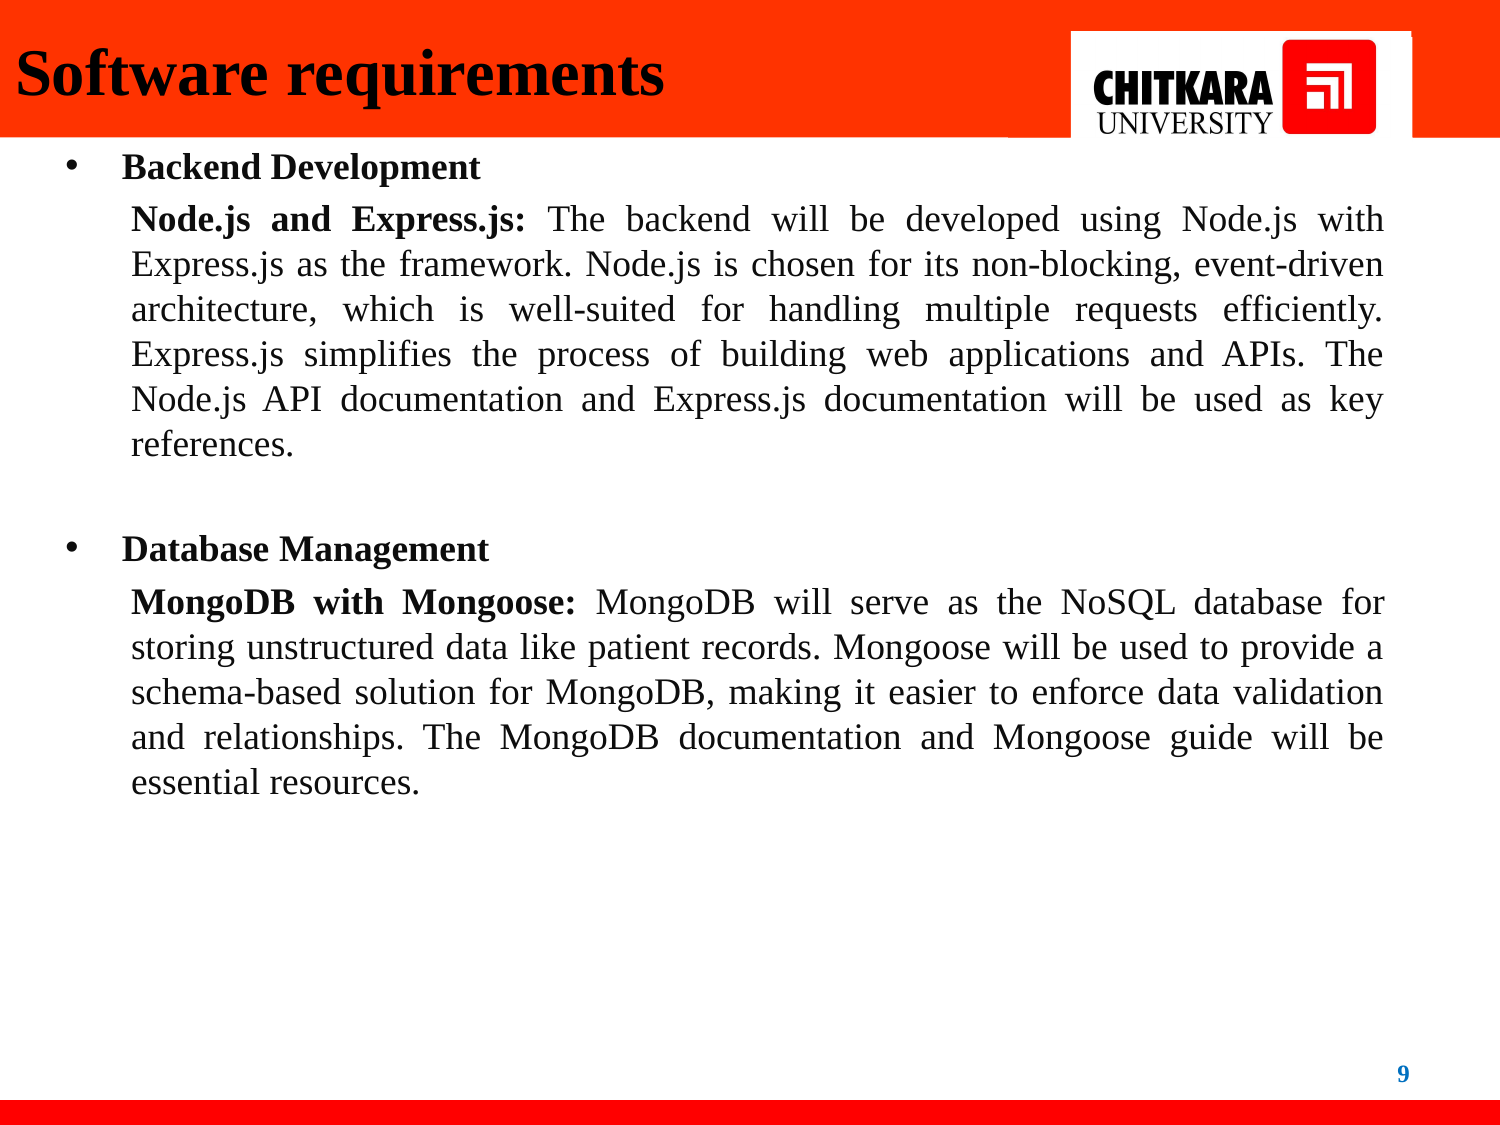

# Software requirements

Backend Development
Node.js and Express.js: The backend will be developed using Node.js with Express.js as the framework. Node.js is chosen for its non-blocking, event-driven architecture, which is well-suited for handling multiple requests efficiently. Express.js simplifies the process of building web applications and APIs. The Node.js API documentation and Express.js documentation will be used as key references.

Database Management
MongoDB with Mongoose: MongoDB will serve as the NoSQL database for storing unstructured data like patient records. Mongoose will be used to provide a schema-based solution for MongoDB, making it easier to enforce data validation and relationships. The MongoDB documentation and Mongoose guide will be essential resources.

9